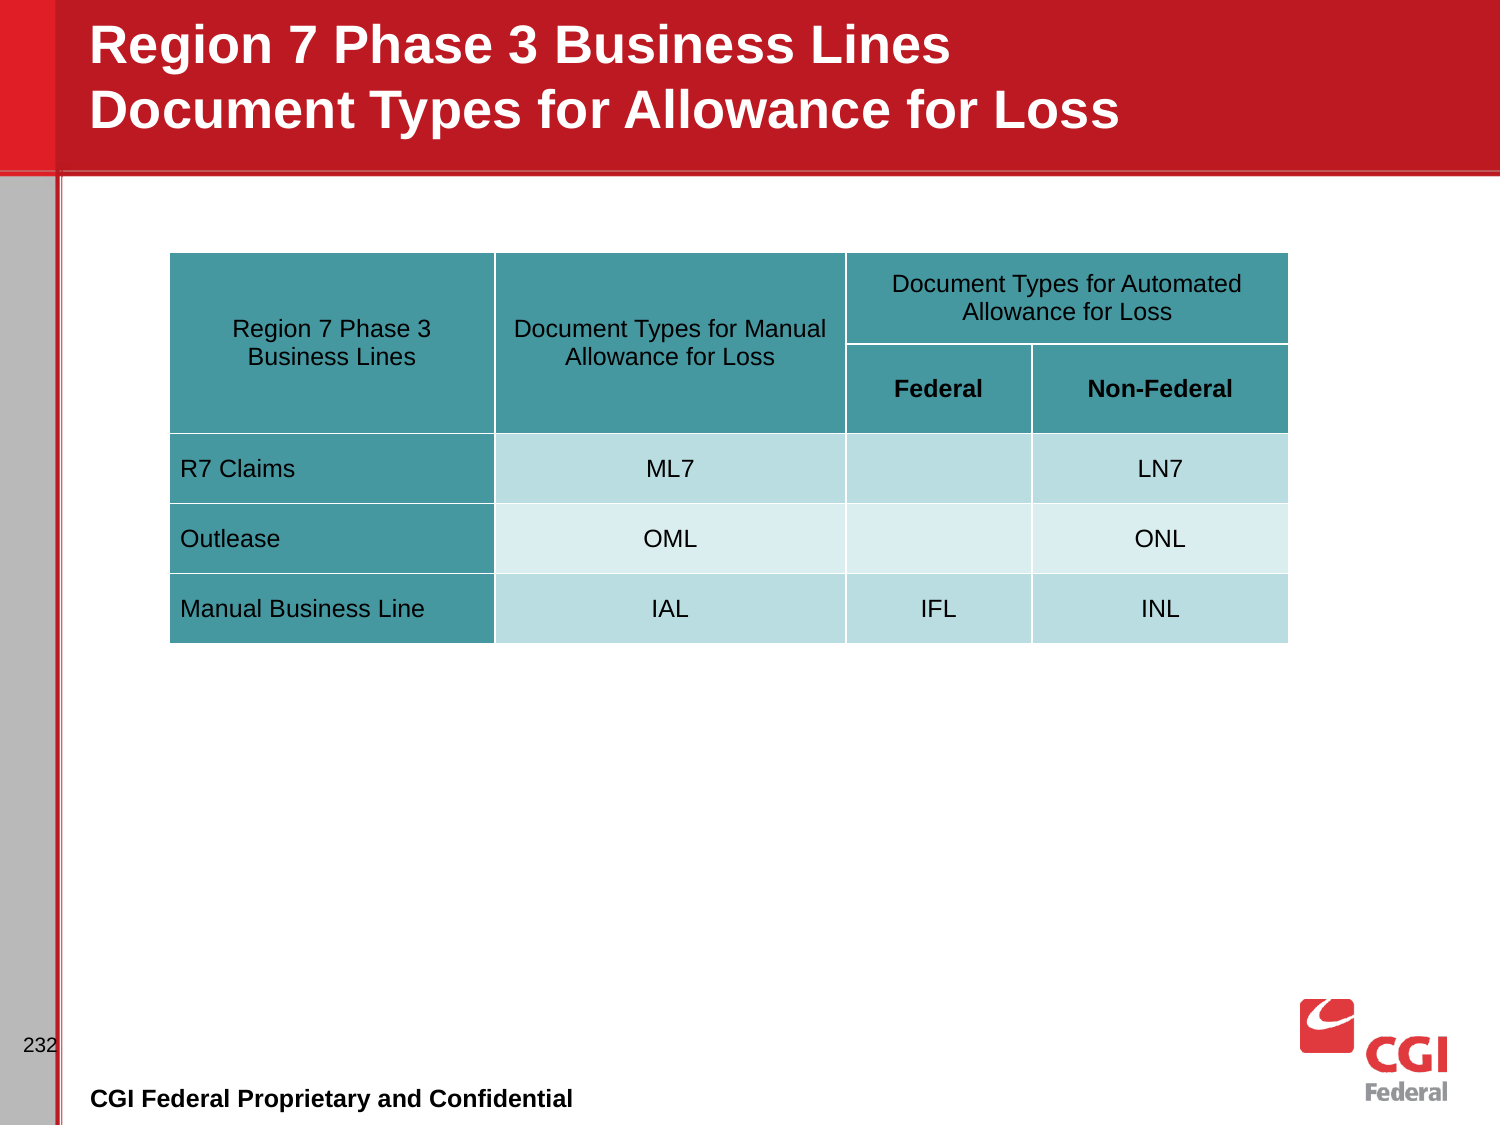

# Region 7 Phase 3 Business Lines Document Types for Allowance for Loss
| Region 7 Phase 3 Business Lines | Document Types for Manual Allowance for Loss | Document Types for Automated Allowance for Loss |  |
| --- | --- | --- | --- |
|  |  | Federal | Non-Federal |
| R7 Claims | ML7 |  | LN7 |
| Outlease | OML |  | ONL |
| Manual Business Line | IAL | IFL | INL |
232
CGI Federal Proprietary and Confidential